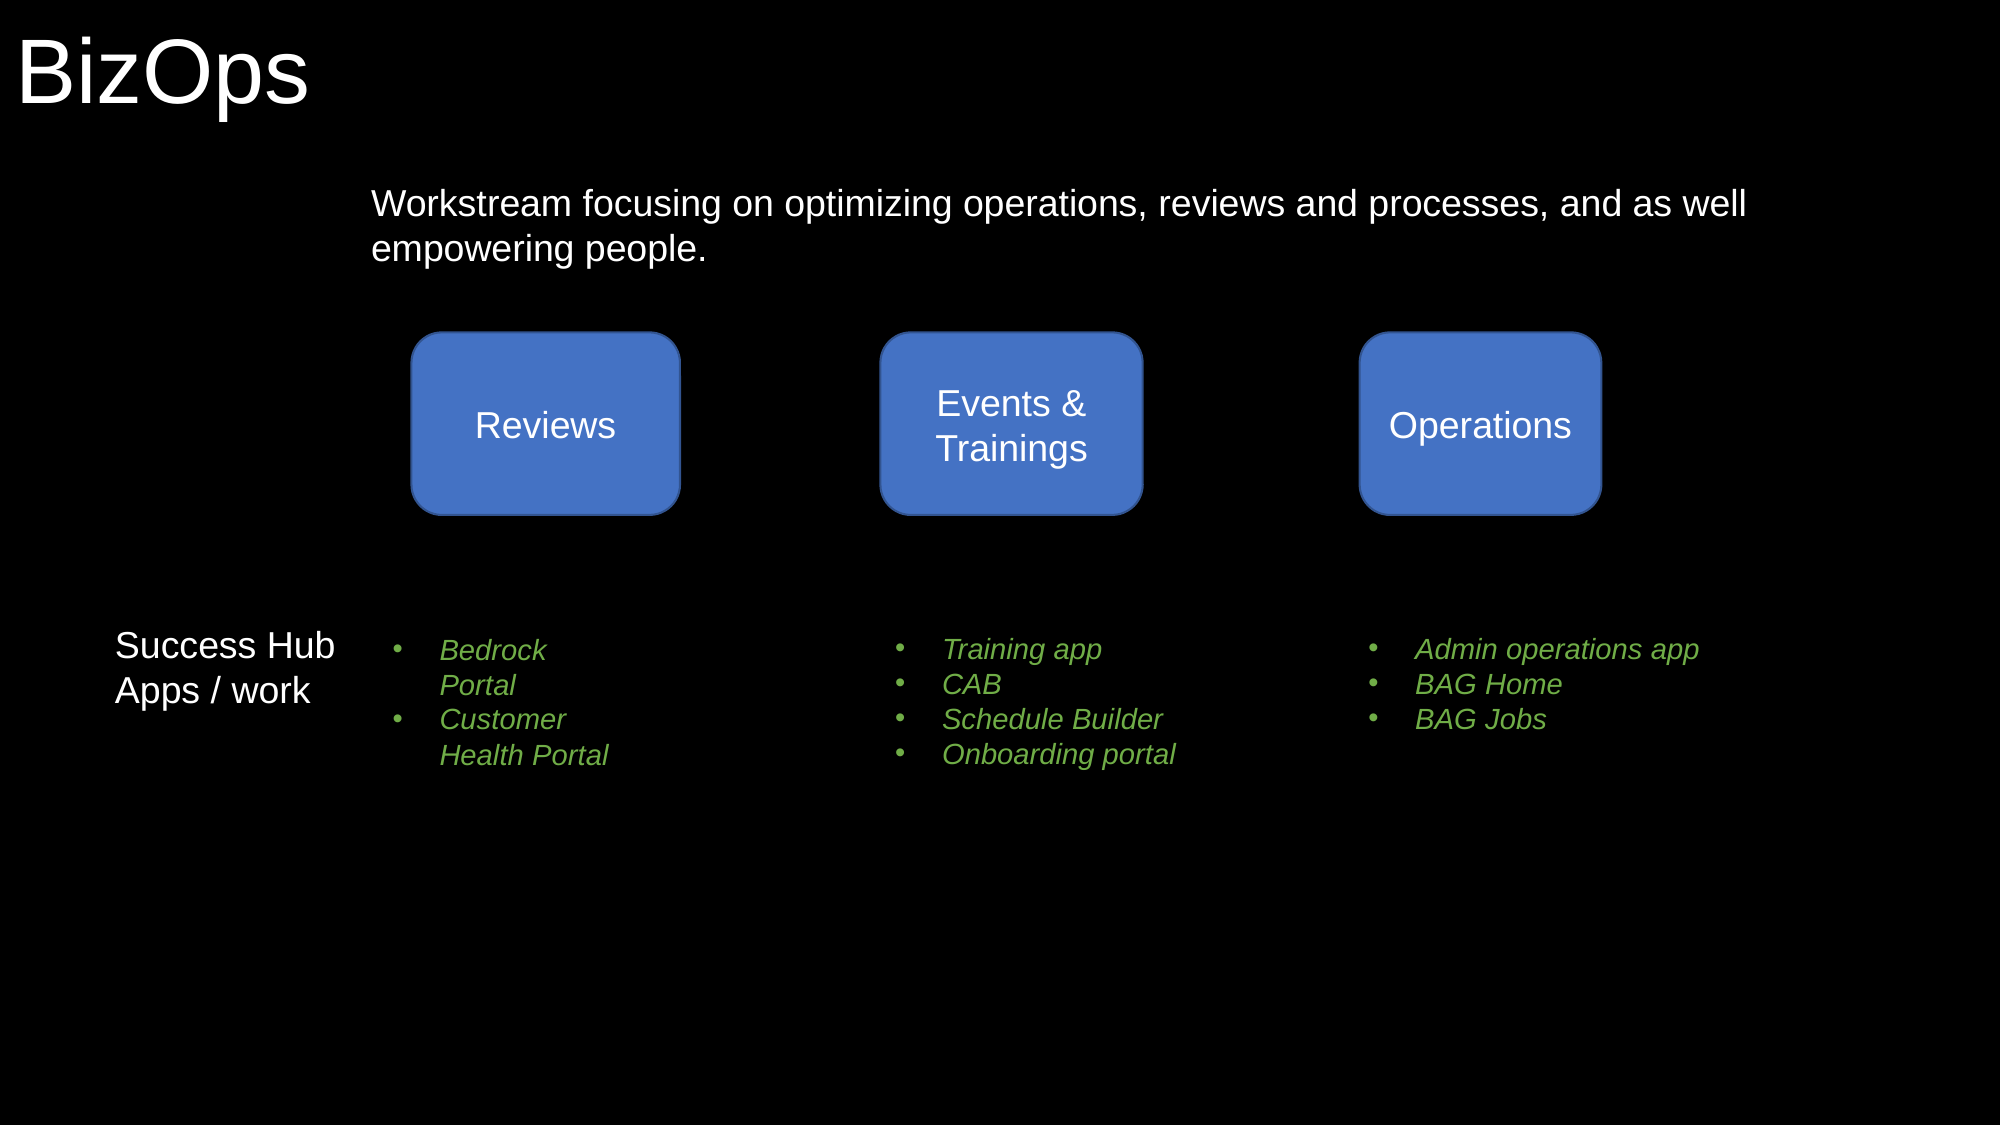

# BizOps
Workstream focusing on optimizing operations, reviews and processes, and as well empowering people.
Reviews
Events & Trainings
Operations
Success Hub
Apps / work
Training app
CAB
Schedule Builder
Onboarding portal

Admin operations app
BAG Home
BAG Jobs

Bedrock Portal
Customer Health Portal